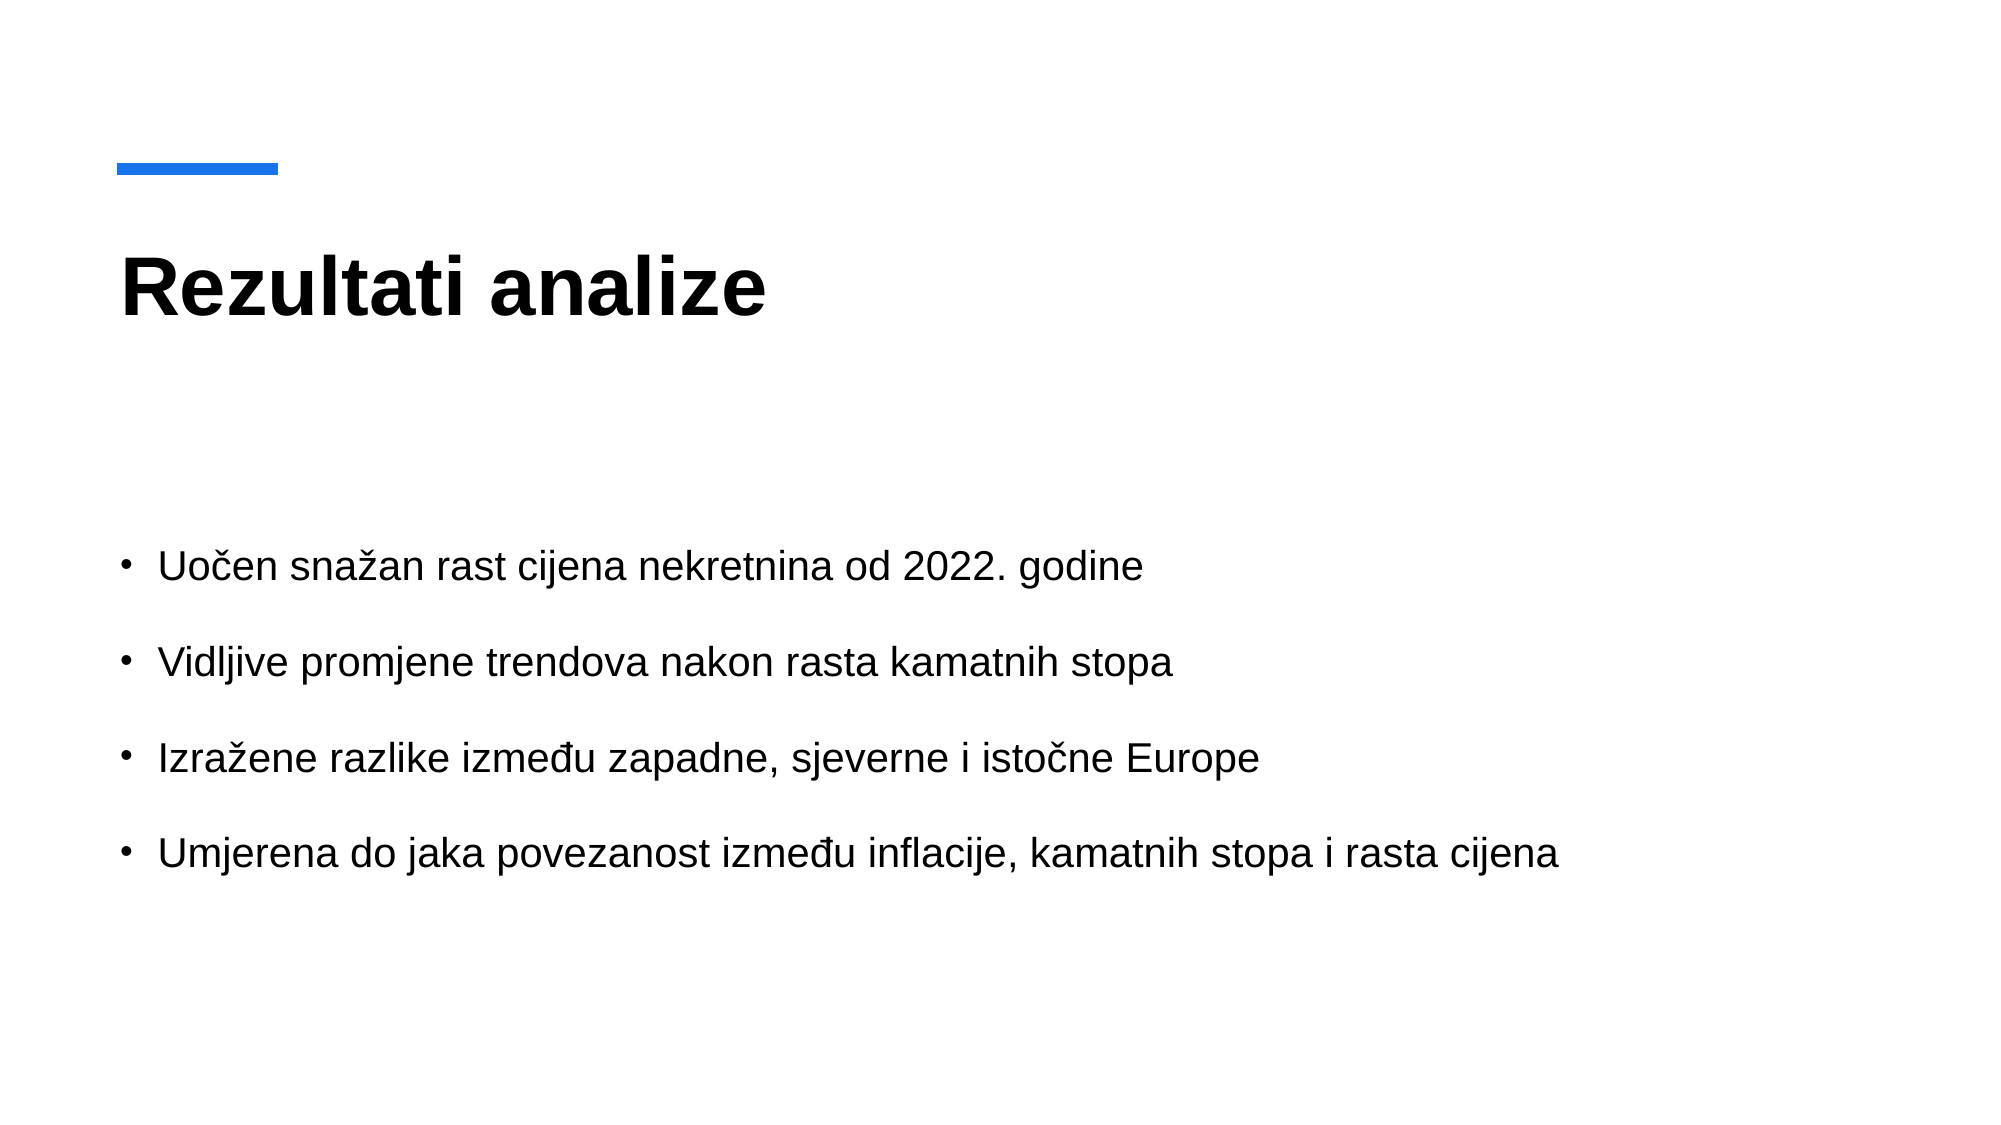

# Rezultati analize
Uočen snažan rast cijena nekretnina od 2022. godine
Vidljive promjene trendova nakon rasta kamatnih stopa
Izražene razlike između zapadne, sjeverne i istočne Europe
Umjerena do jaka povezanost između inflacije, kamatnih stopa i rasta cijena